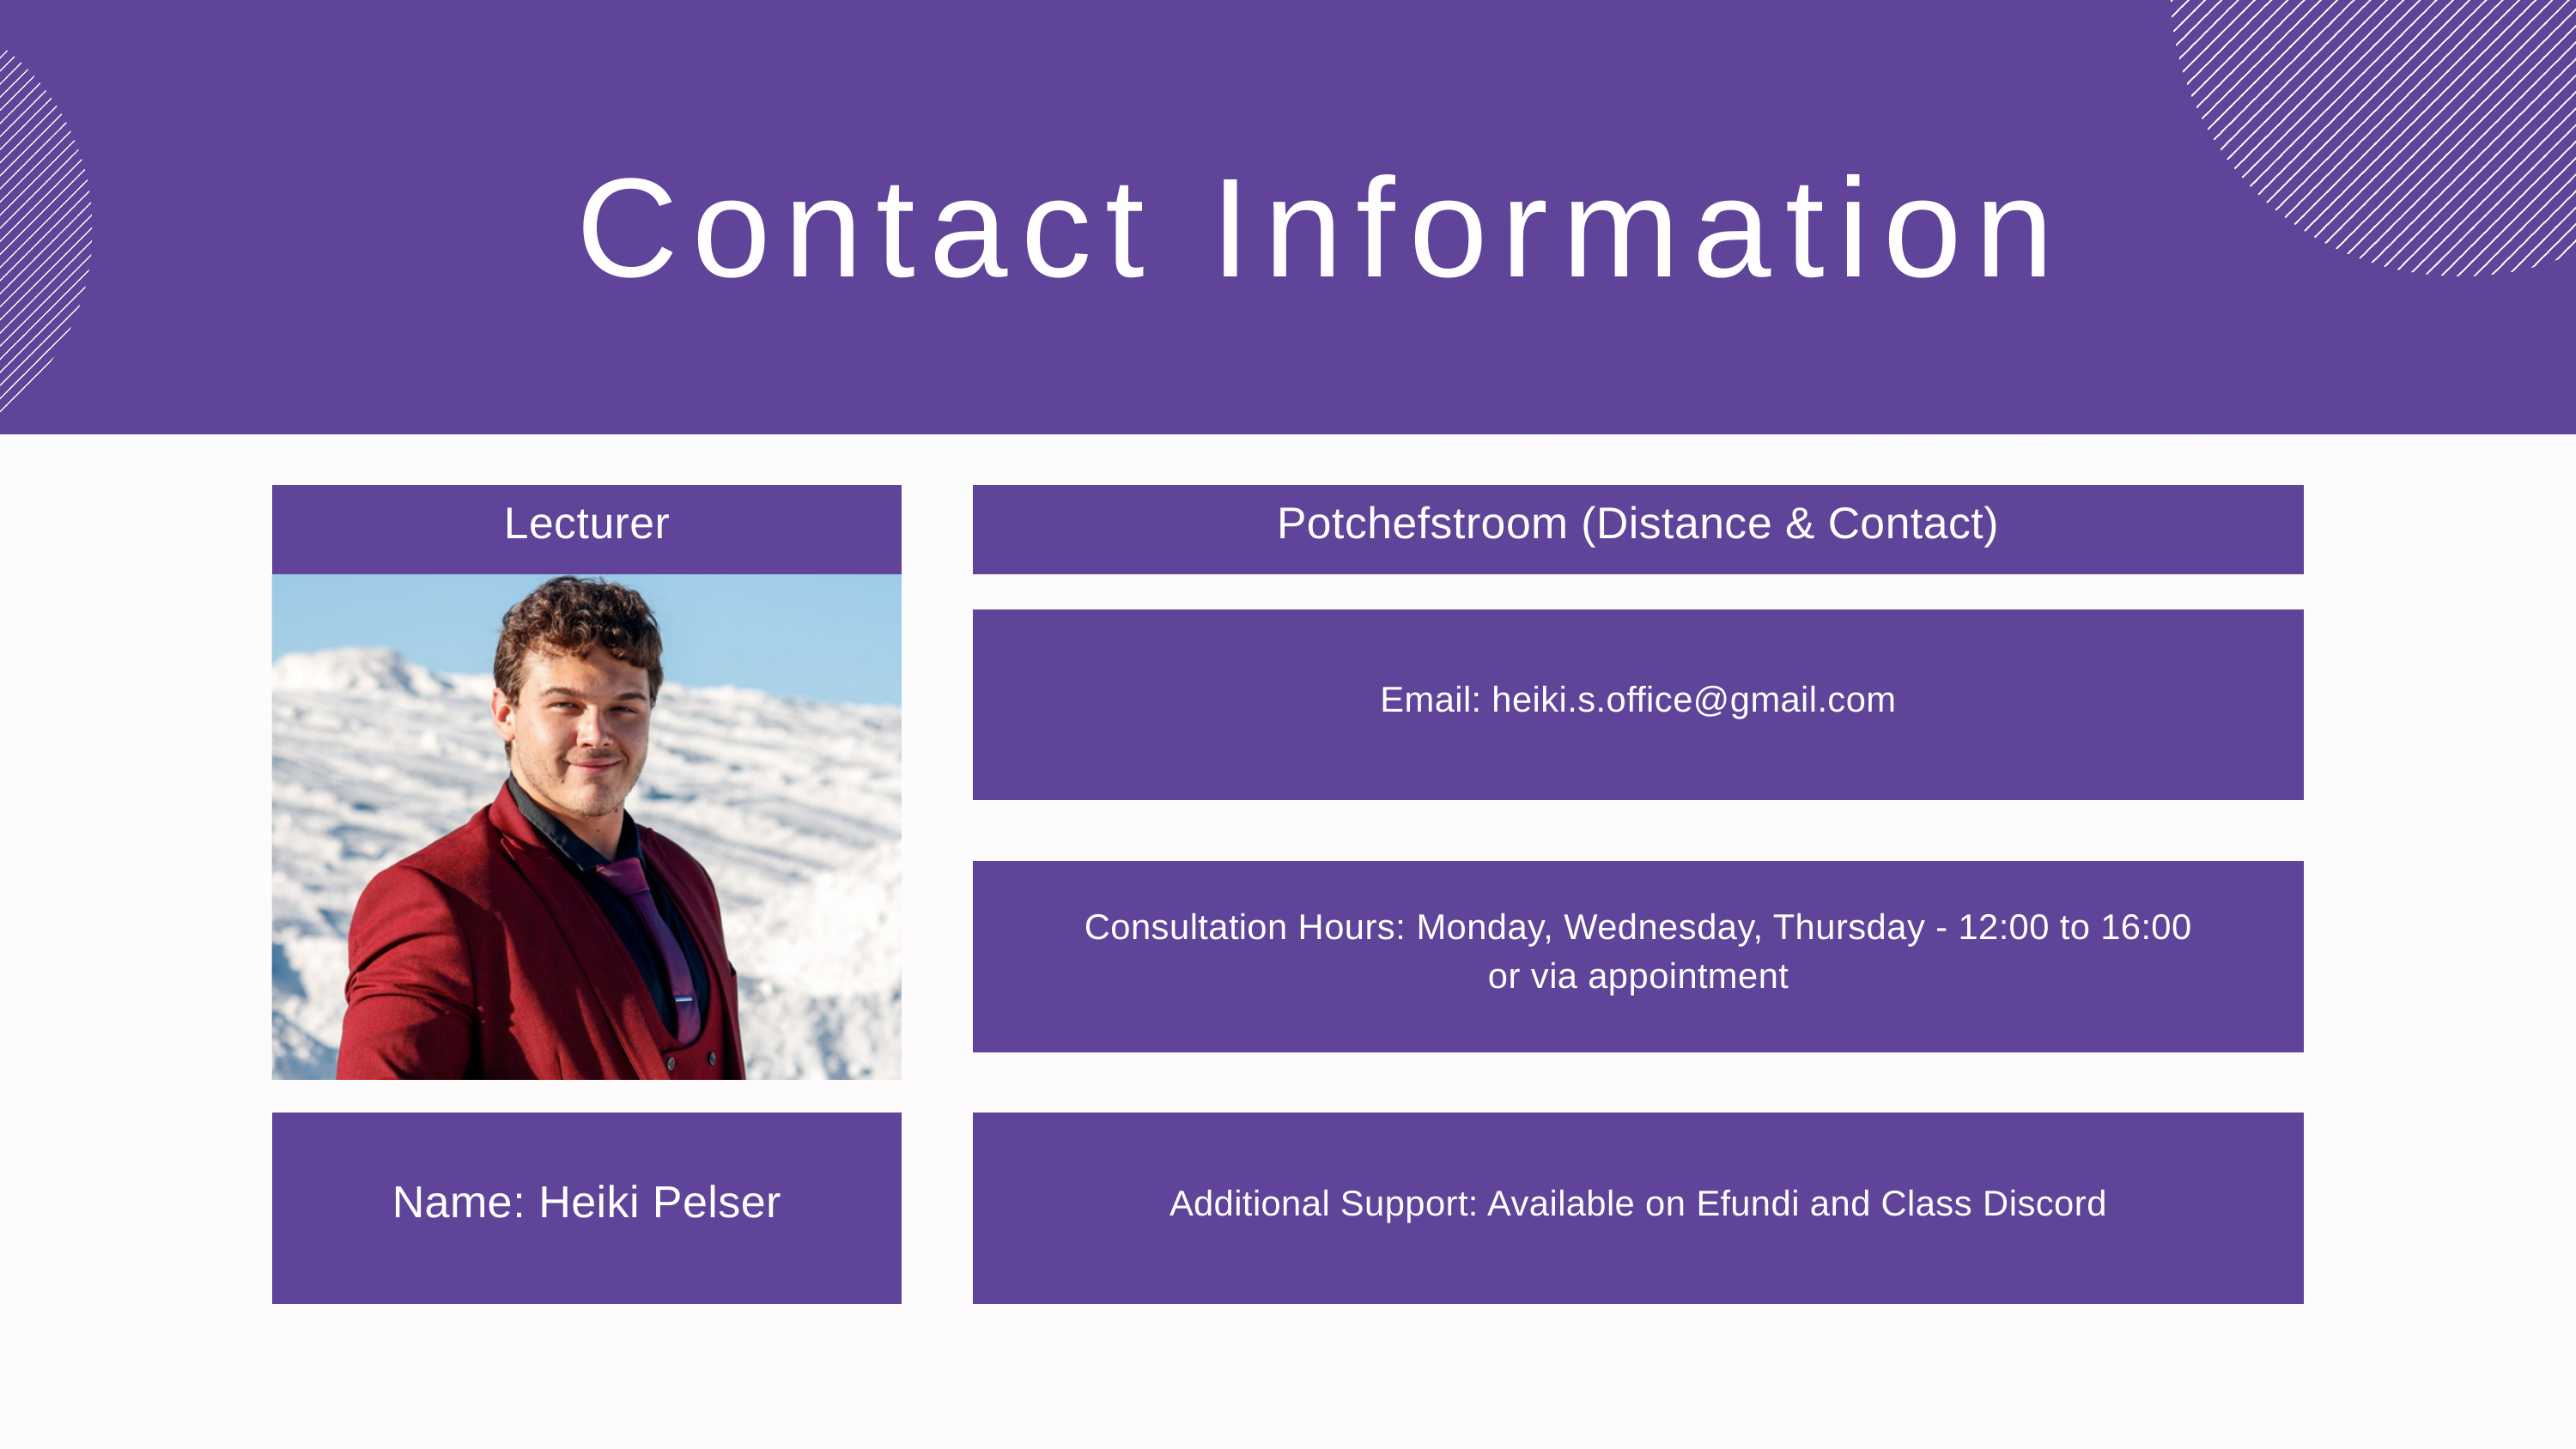

Contact Information

Lecturer

Potchefstroom (Distance & Contact)

Email: heiki.s.office@gmail.com

Consultation Hours: Monday, Wednesday, Thursday - 12:00 to 16:00
or via appointment

Name: Heiki Pelser

Additional Support: Available on Efundi and Class Discord